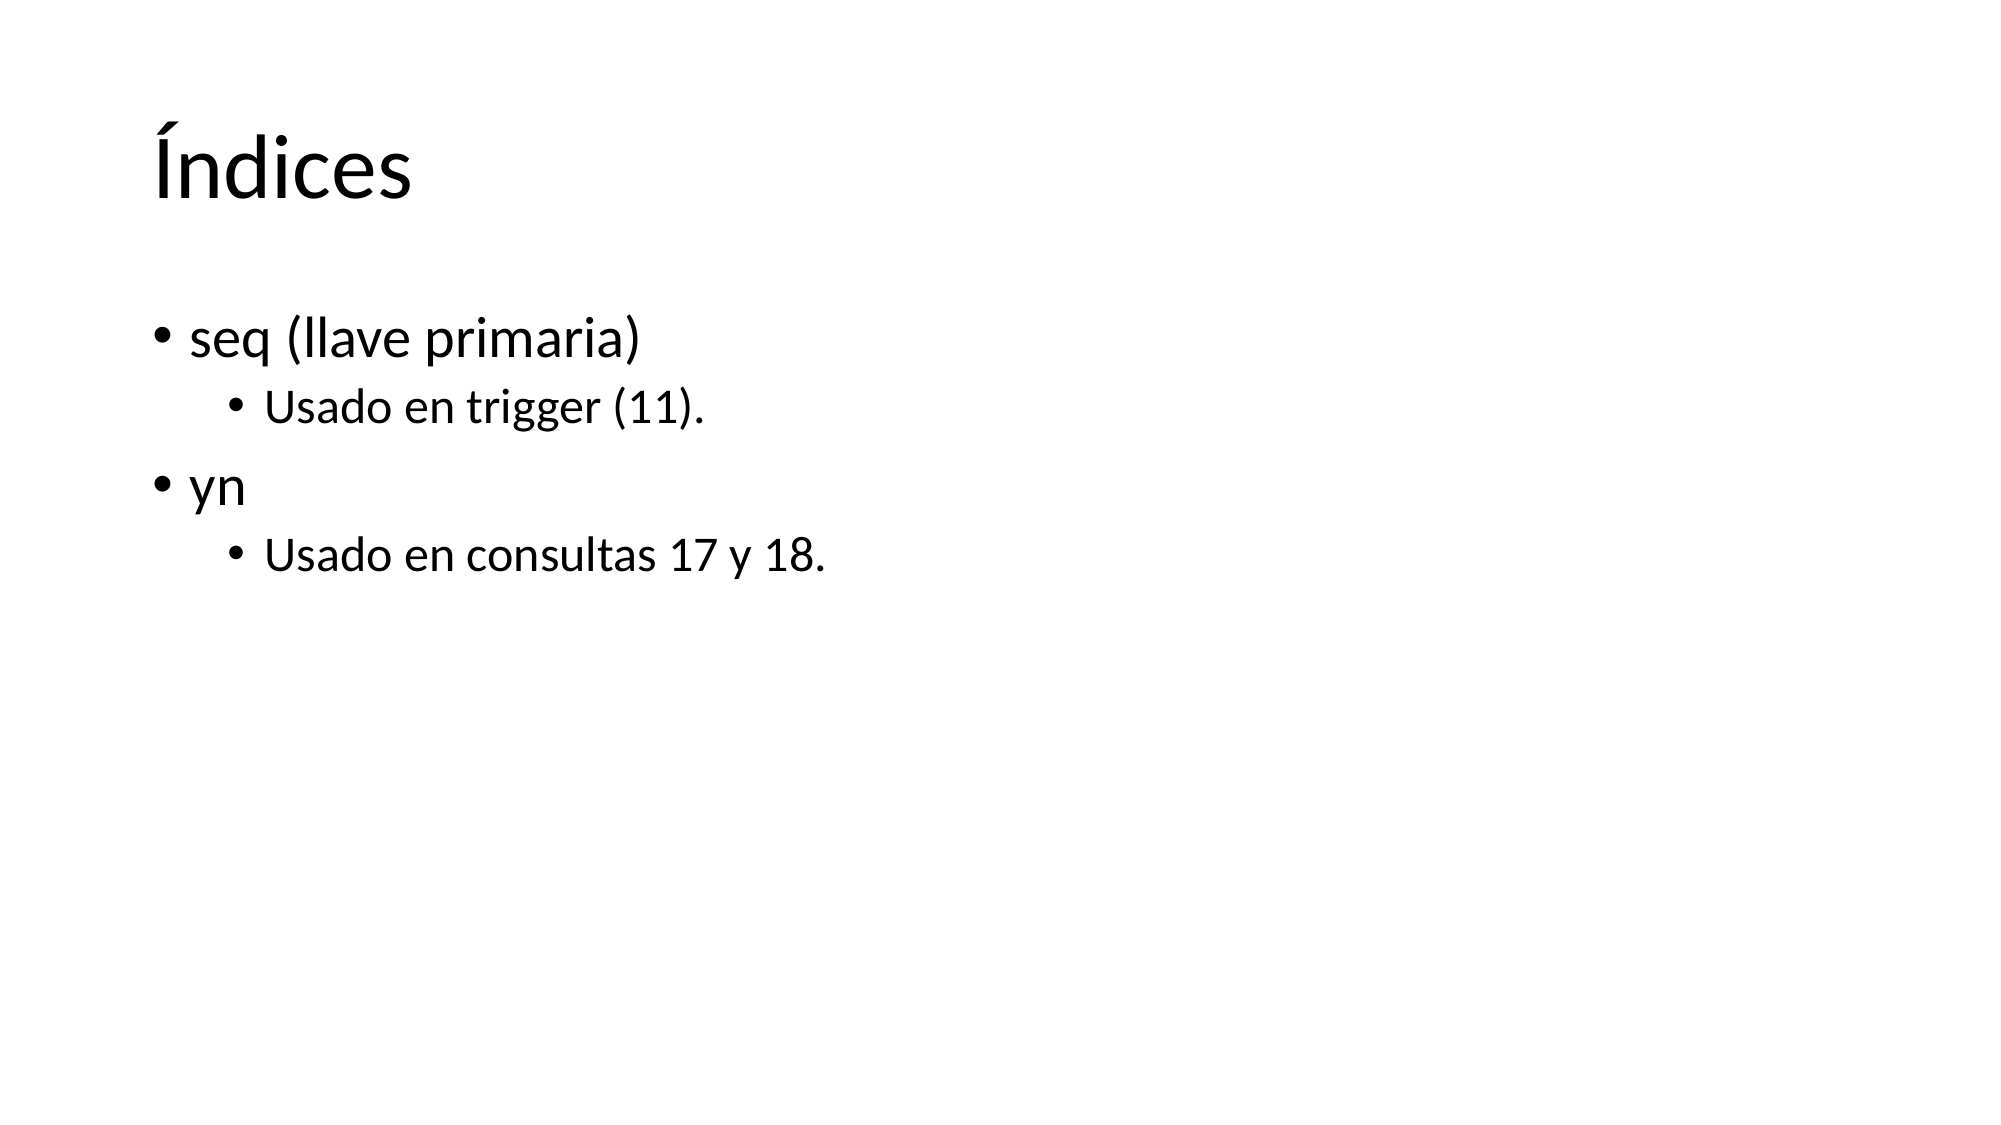

# Índices
seq (llave primaria)
Usado en trigger (11).
yn
Usado en consultas 17 y 18.